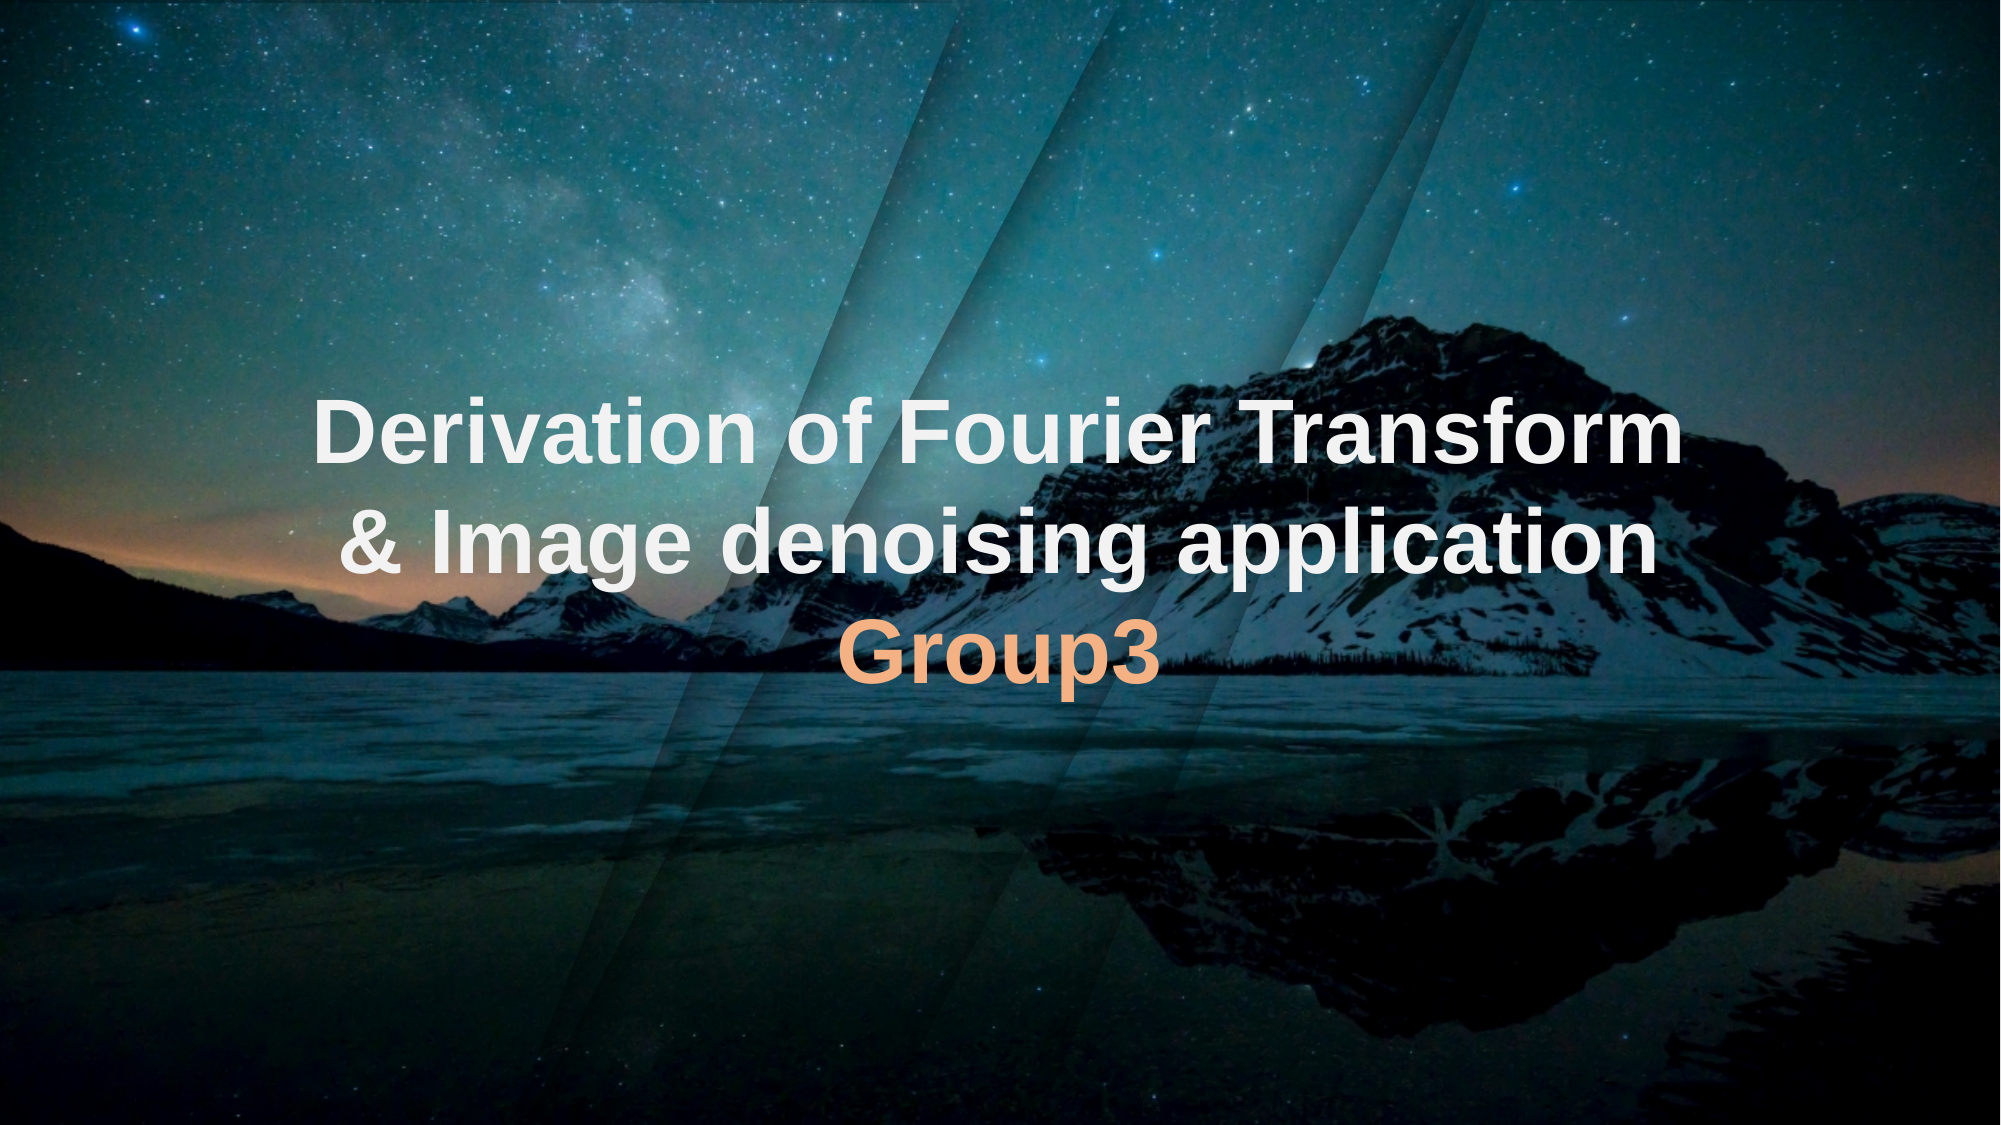

Derivation of Fourier Transform
& Image denoising application
Group3